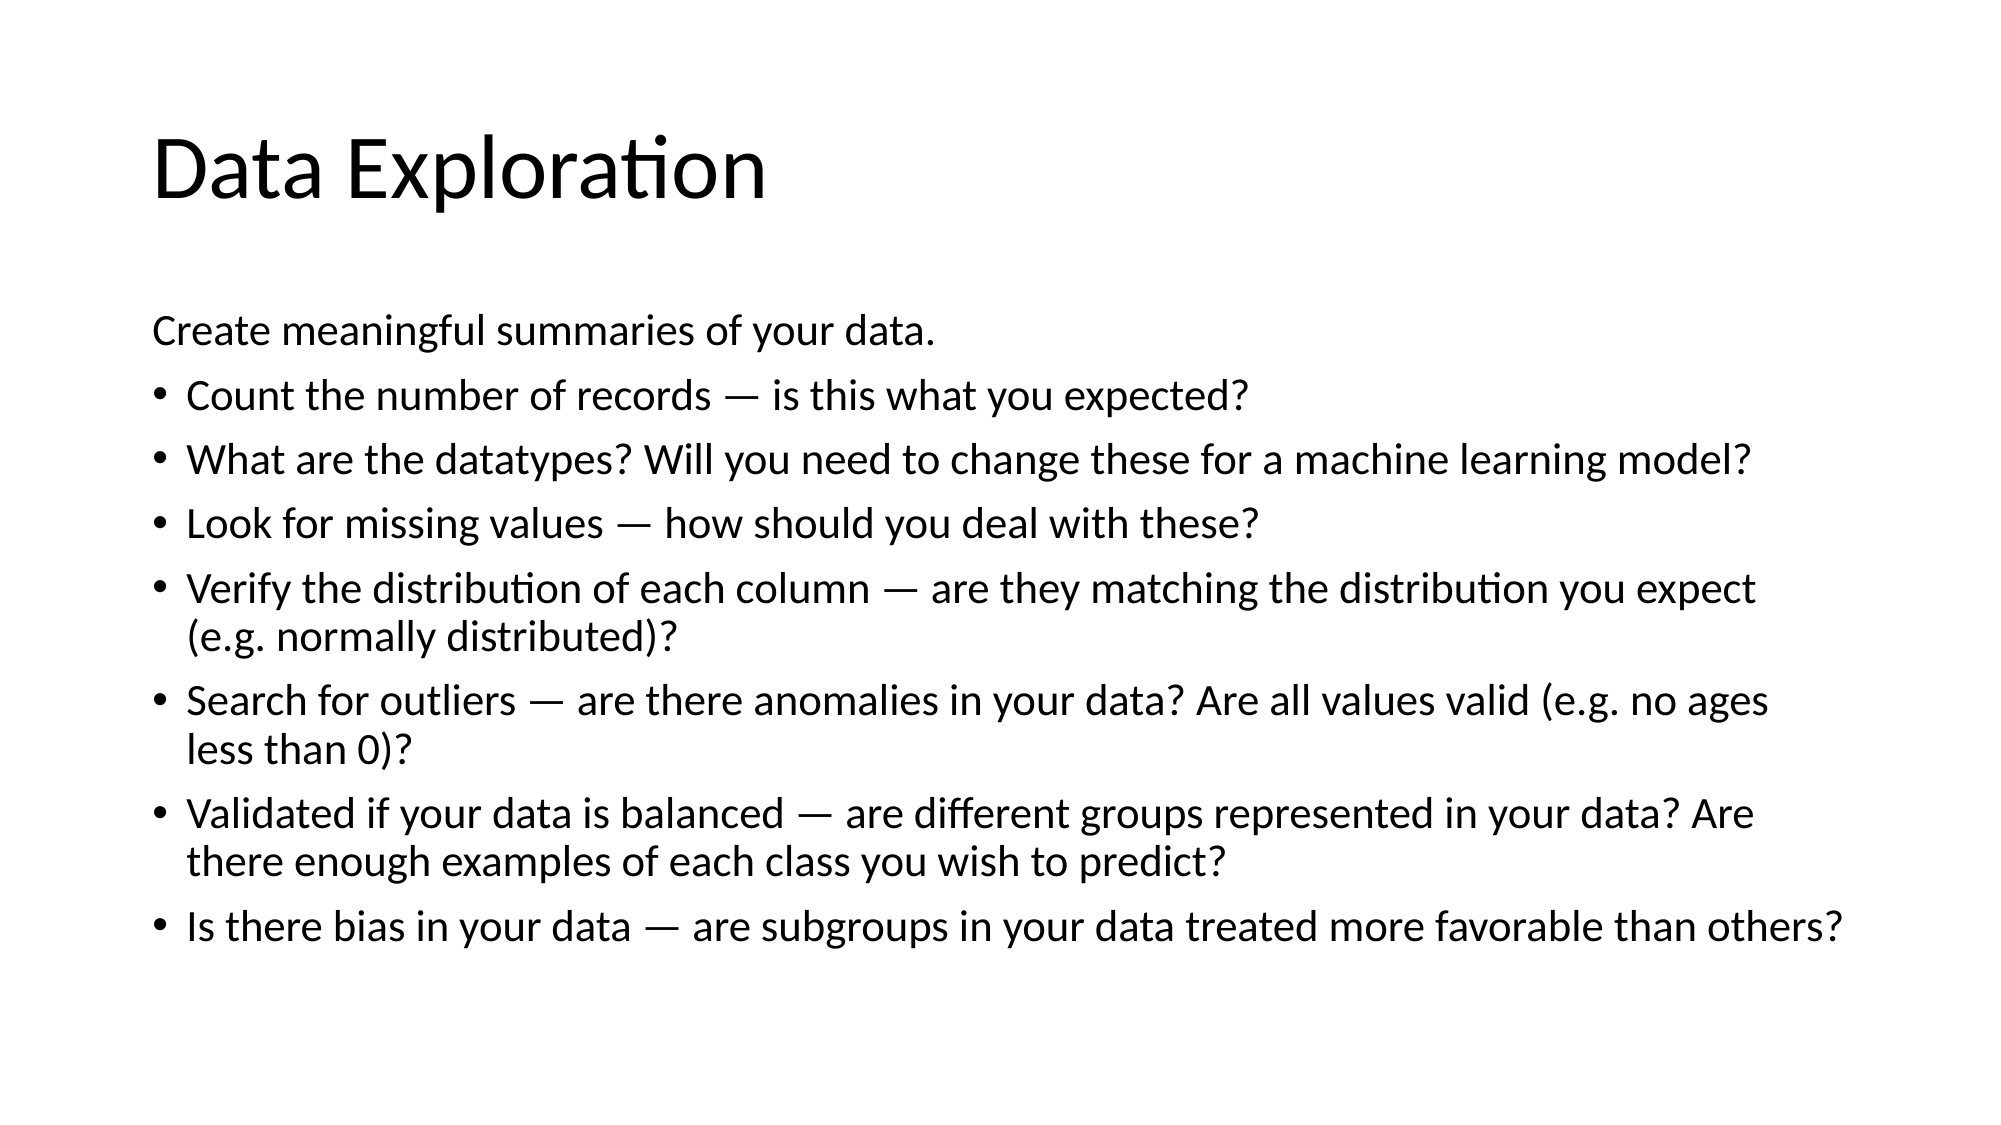

# Data Exploration
Create meaningful summaries of your data.
Count the number of records — is this what you expected?
What are the datatypes? Will you need to change these for a machine learning model?
Look for missing values — how should you deal with these?
Verify the distribution of each column — are they matching the distribution you expect (e.g. normally distributed)?
Search for outliers — are there anomalies in your data? Are all values valid (e.g. no ages less than 0)?
Validated if your data is balanced — are different groups represented in your data? Are there enough examples of each class you wish to predict?
Is there bias in your data — are subgroups in your data treated more favorable than others?